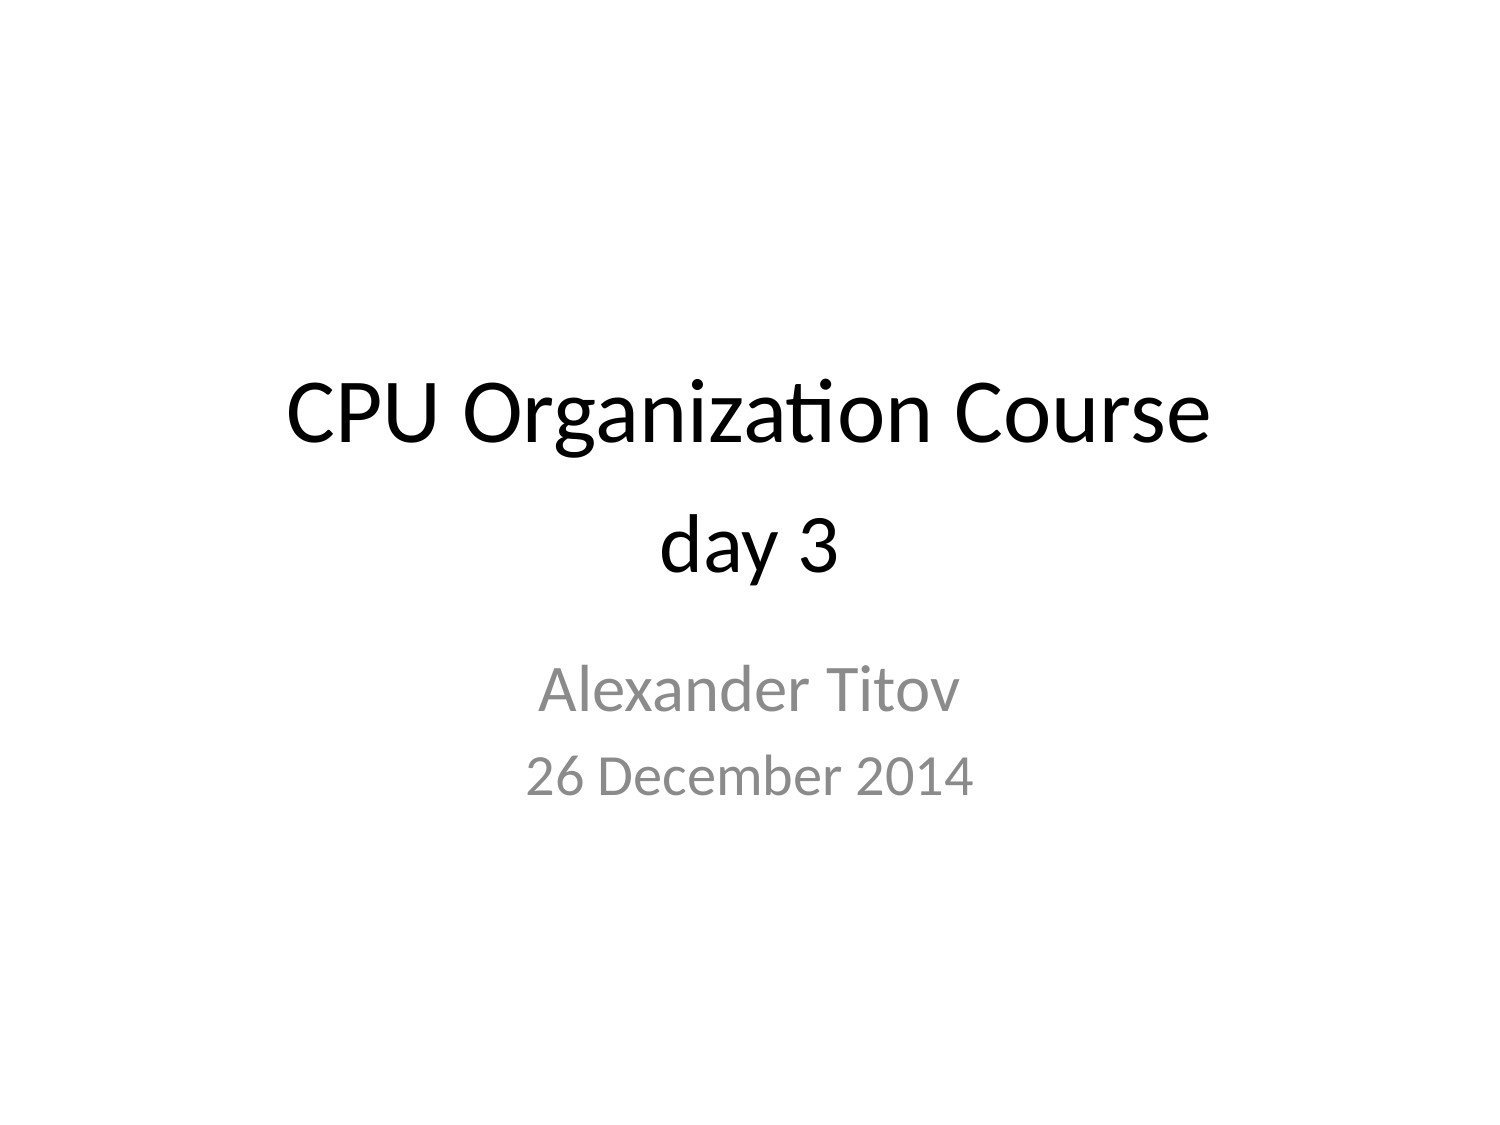

# CPU Organization Course day 3
Alexander Titov
26 December 2014